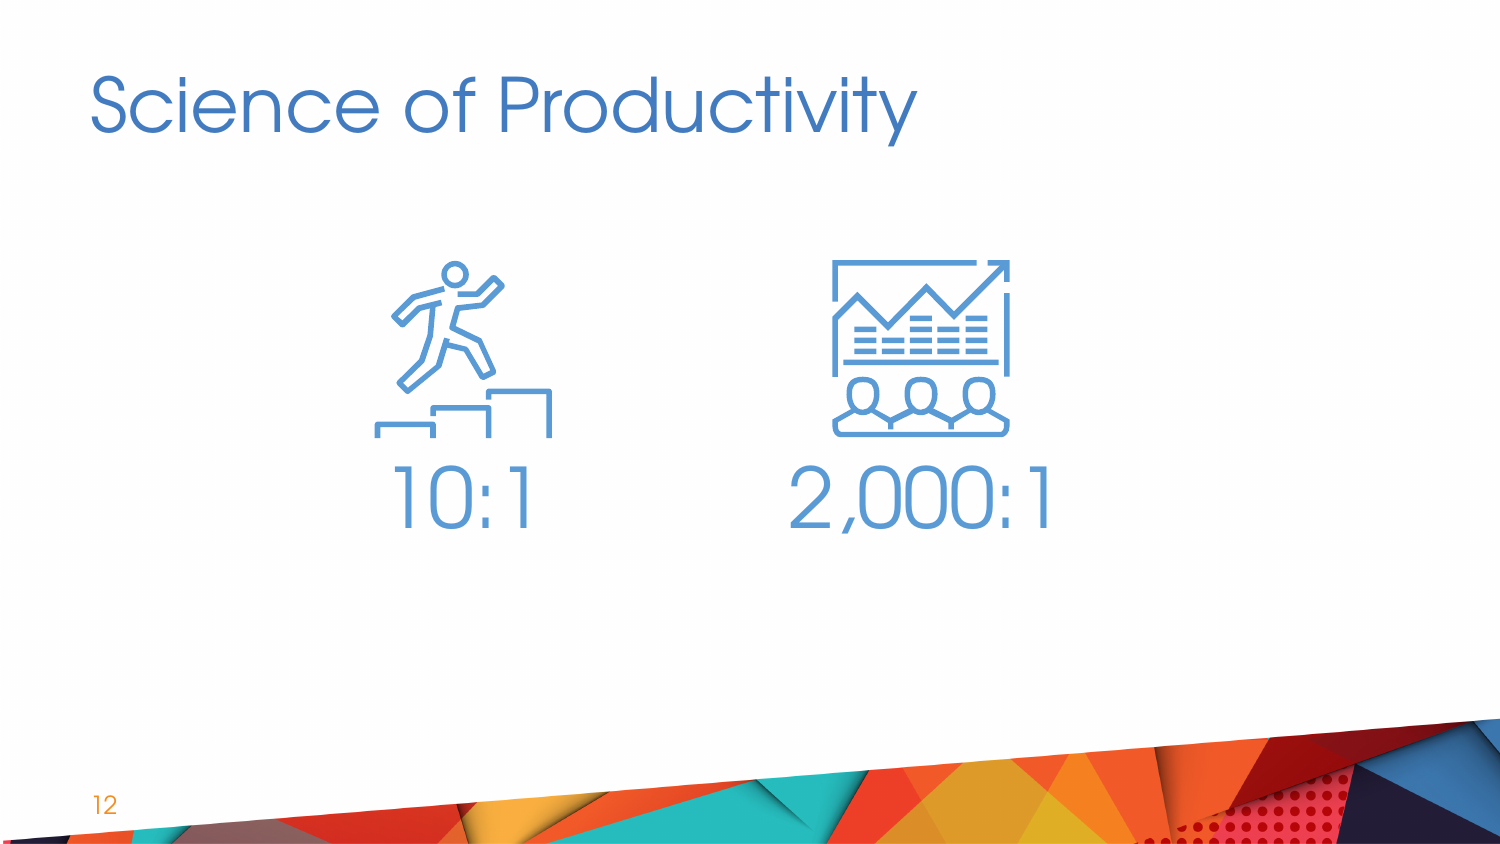

# Science of Productivity

10:1
2,000:1
12